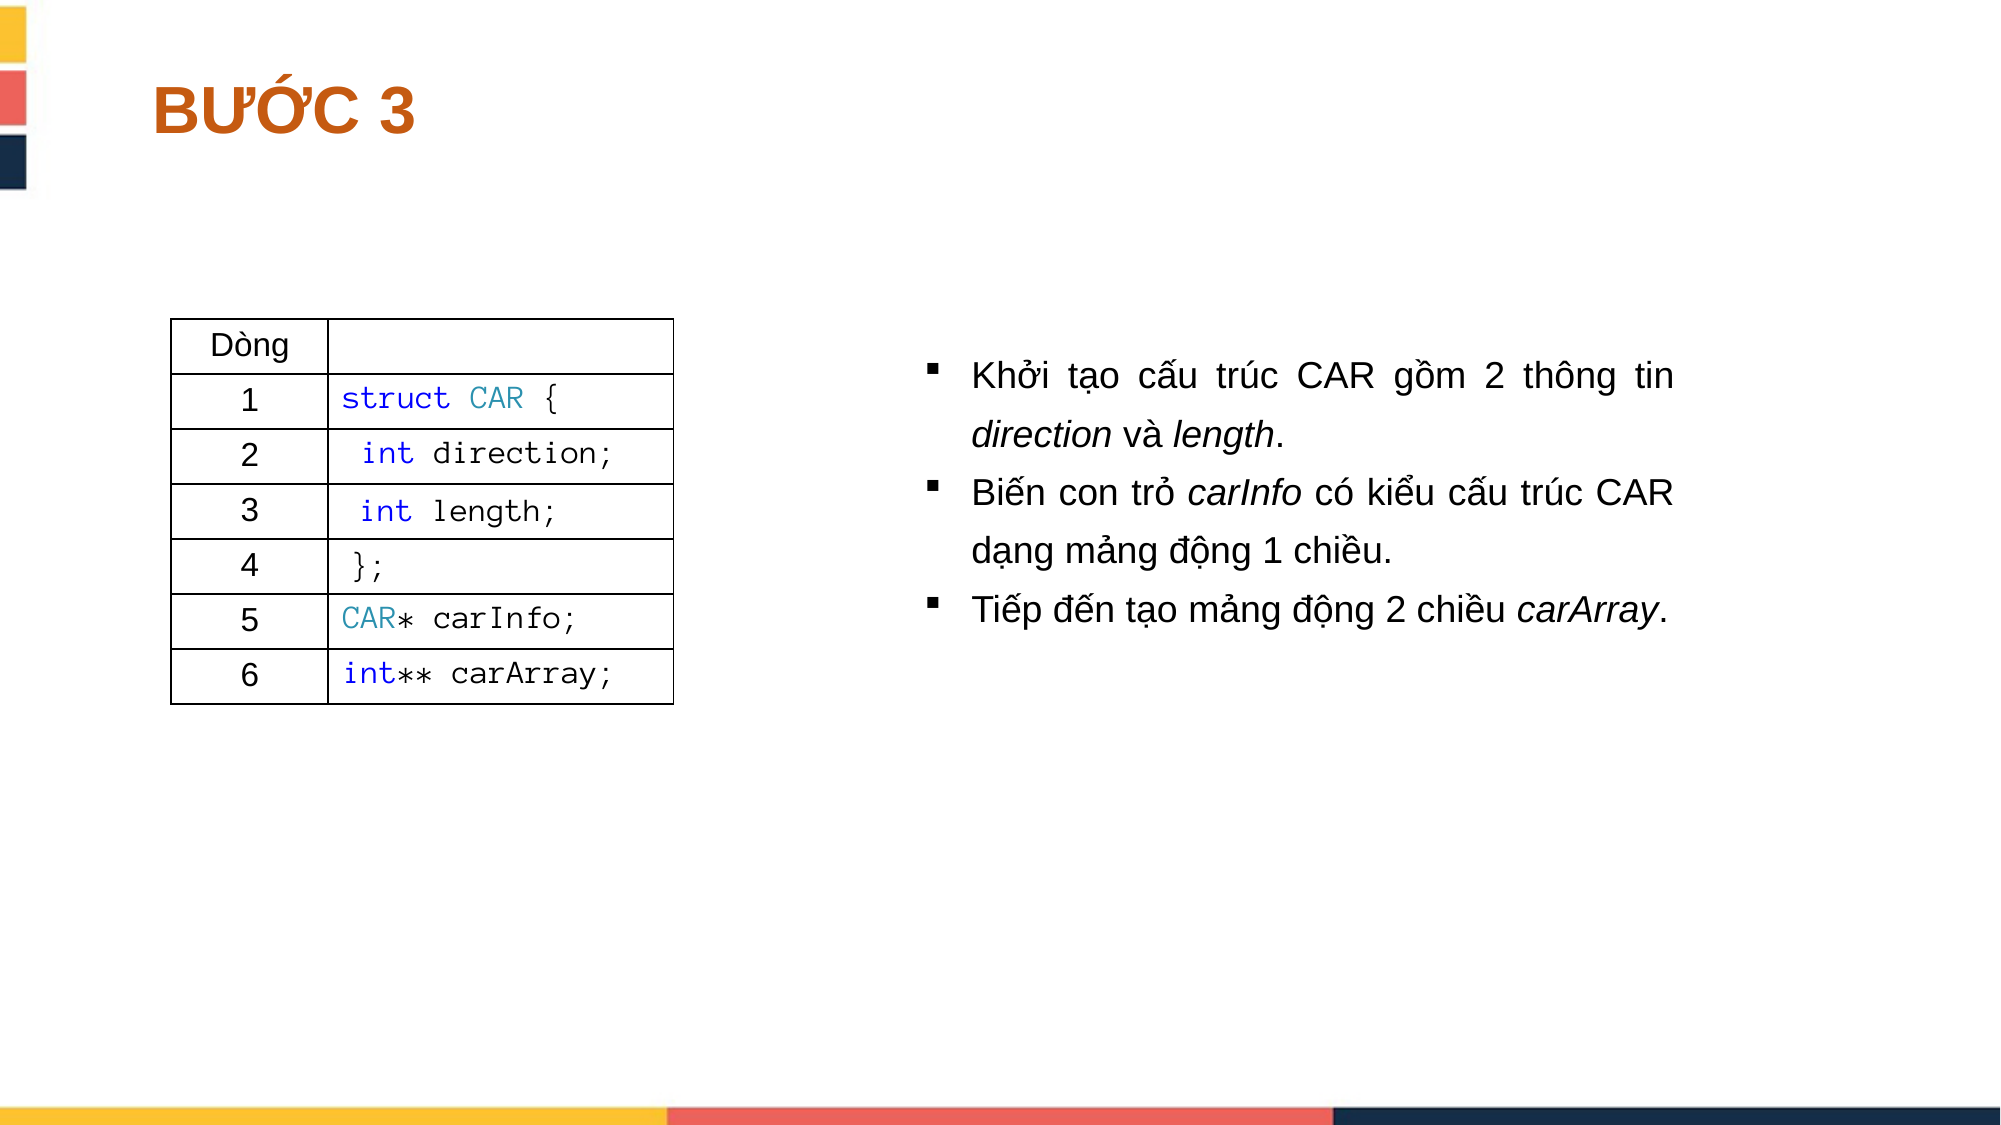

BƯỚC 3
| Dòng |  |
| --- | --- |
| 1 | struct CAR { |
| 2 | int direction; |
| 3 | int length; |
| 4 | }; |
| 5 | CAR\* carInfo; |
| 6 | int\*\* carArray; |
Khởi tạo cấu trúc CAR gồm 2 thông tin direction và length.
Biến con trỏ carInfo có kiểu cấu trúc CAR dạng mảng động 1 chiều.
Tiếp đến tạo mảng động 2 chiều carArray.